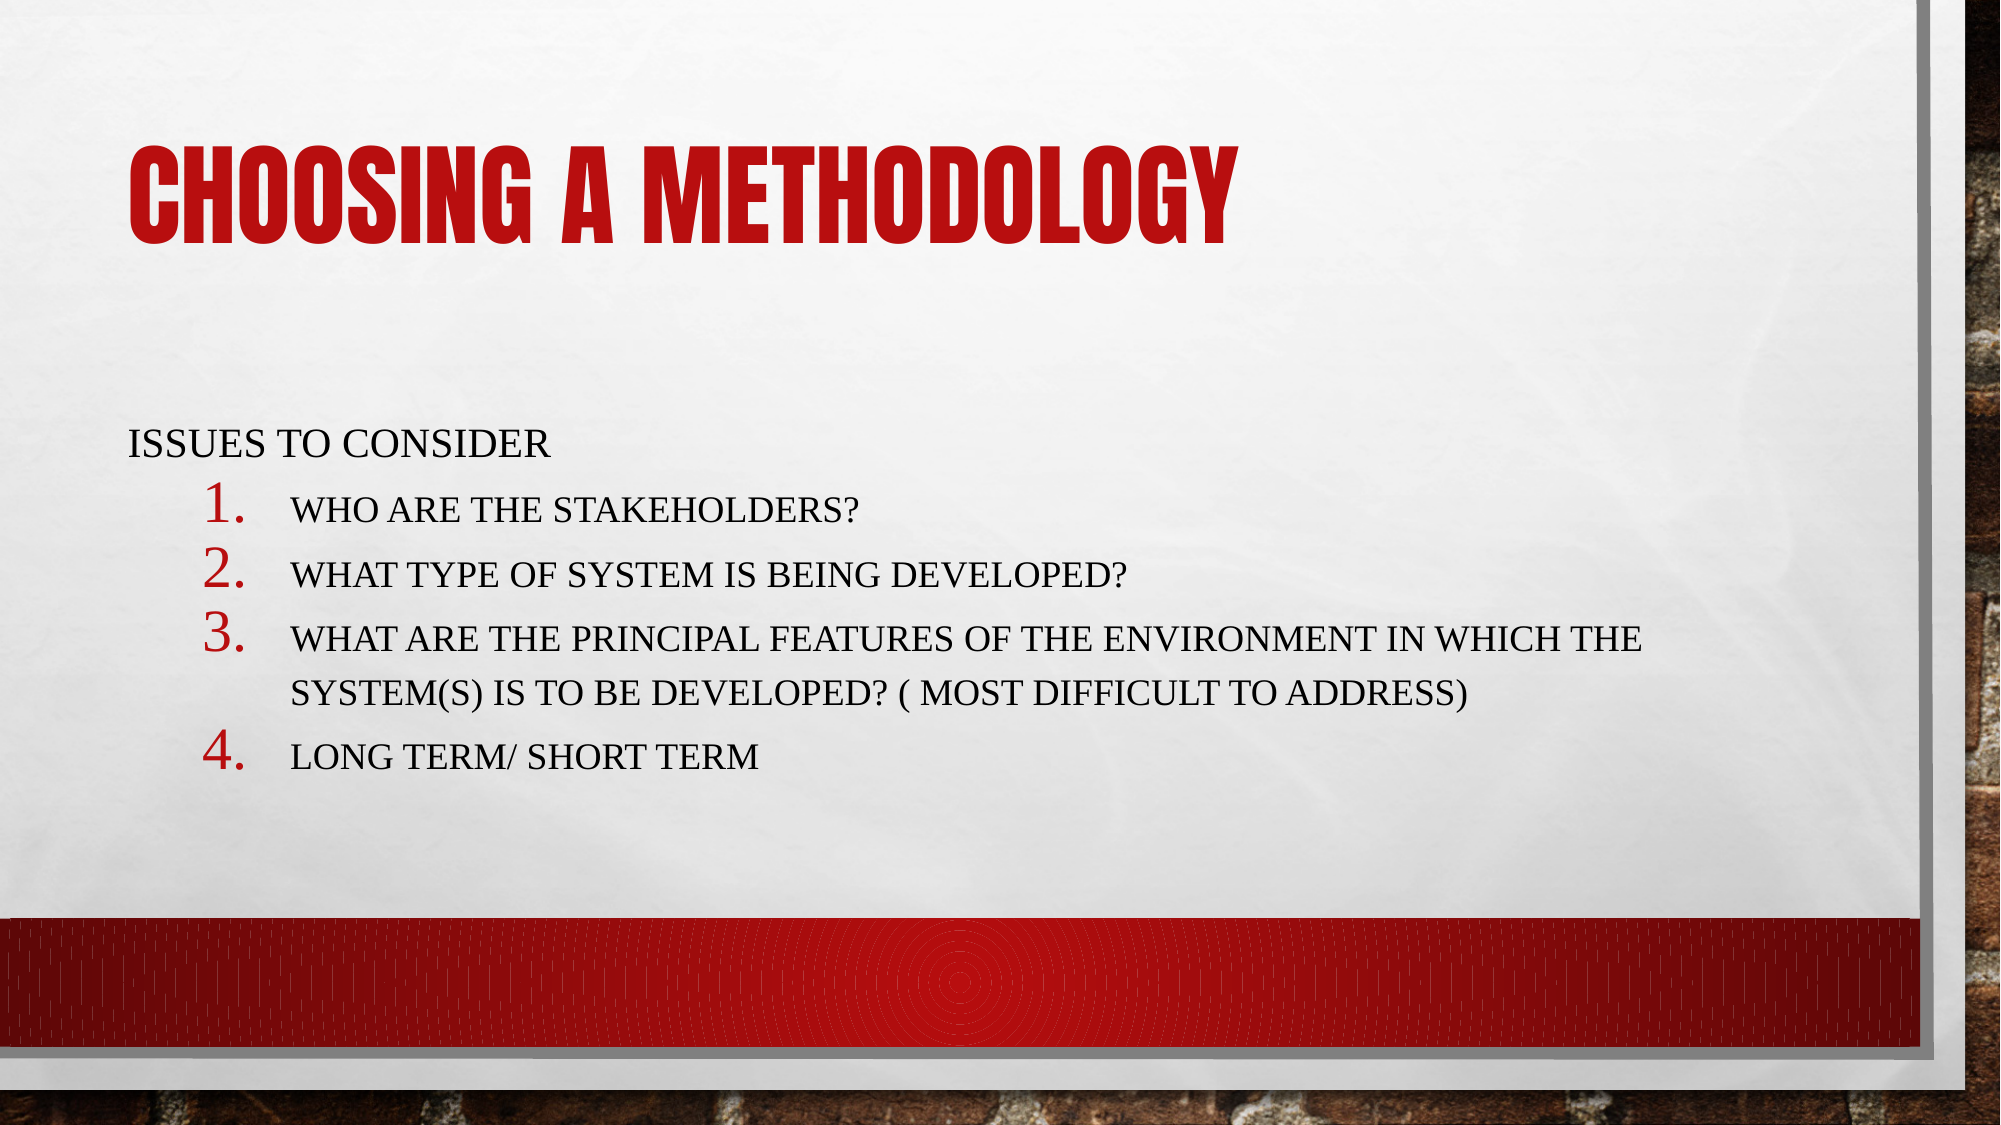

# Choosing a methodology
Issues to consider
Who are the stakeholders?
What type of system is being developed?
What are the principal features of the environment in which the system(s) is to be developed? ( Most difficult to address)
Long term/ Short term